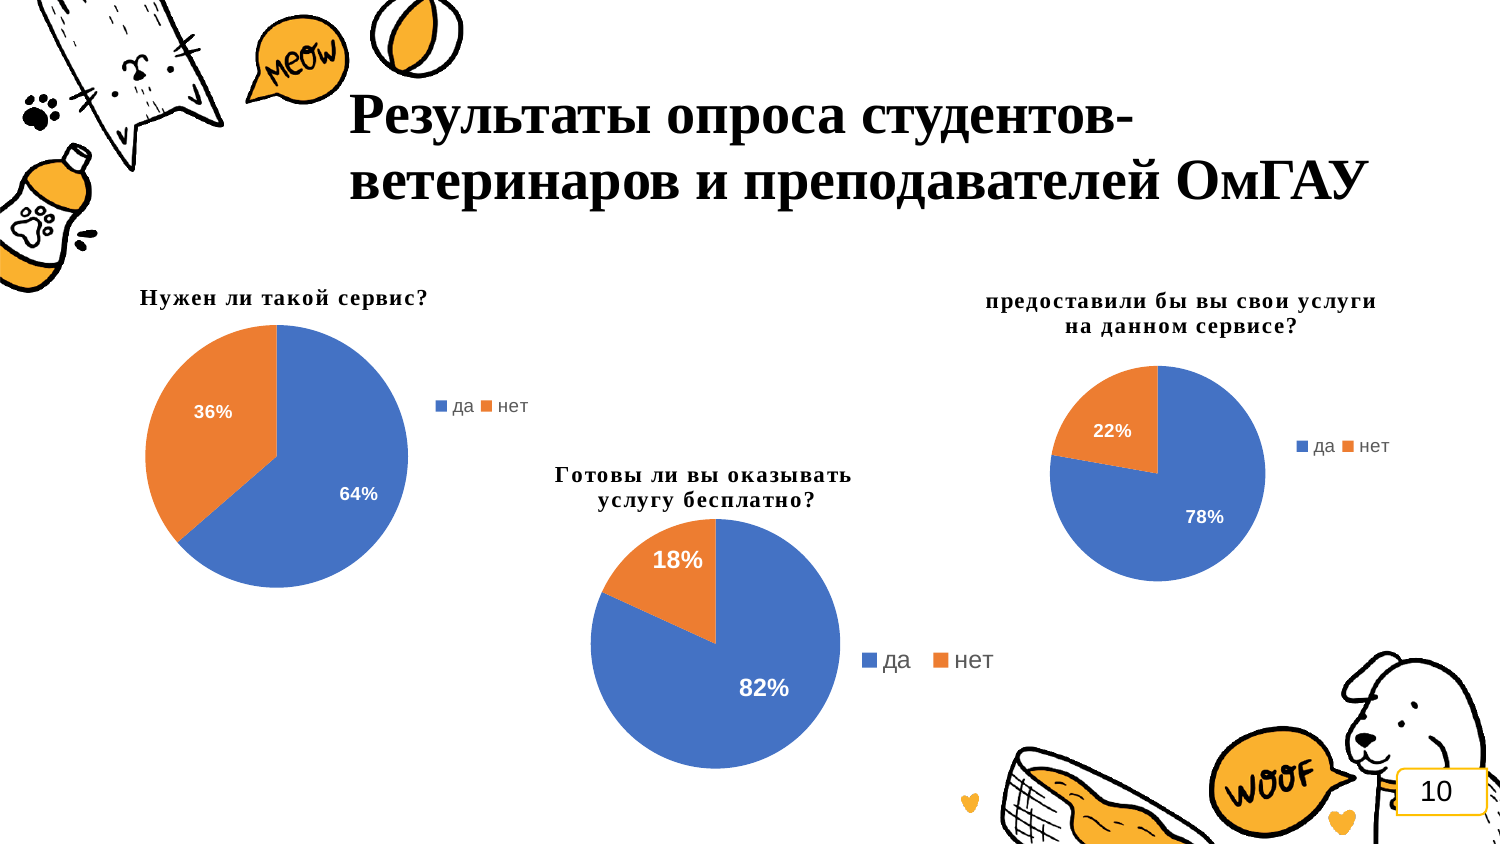

Результаты опроса студентов-ветеринаров и преподавателей ОмГАУ

### Chart: Нужен ли такой сервис?

| Category |  |
|---|---|
| да | 7.0 |
| нет | 4.0 |

### Chart: предоставили бы вы свои услуги на данном сервисе?

| Category |  |
|---|---|
| да | 7.0 |
| нет | 2.0 |

### Chart: Готовы ли вы оказывать
услугу бесплатно?

| Category | Готовы ли вы оказывать услугу бесплатно |
|---|---|
| да | 9.0 |
| нет | 2.0 |
10